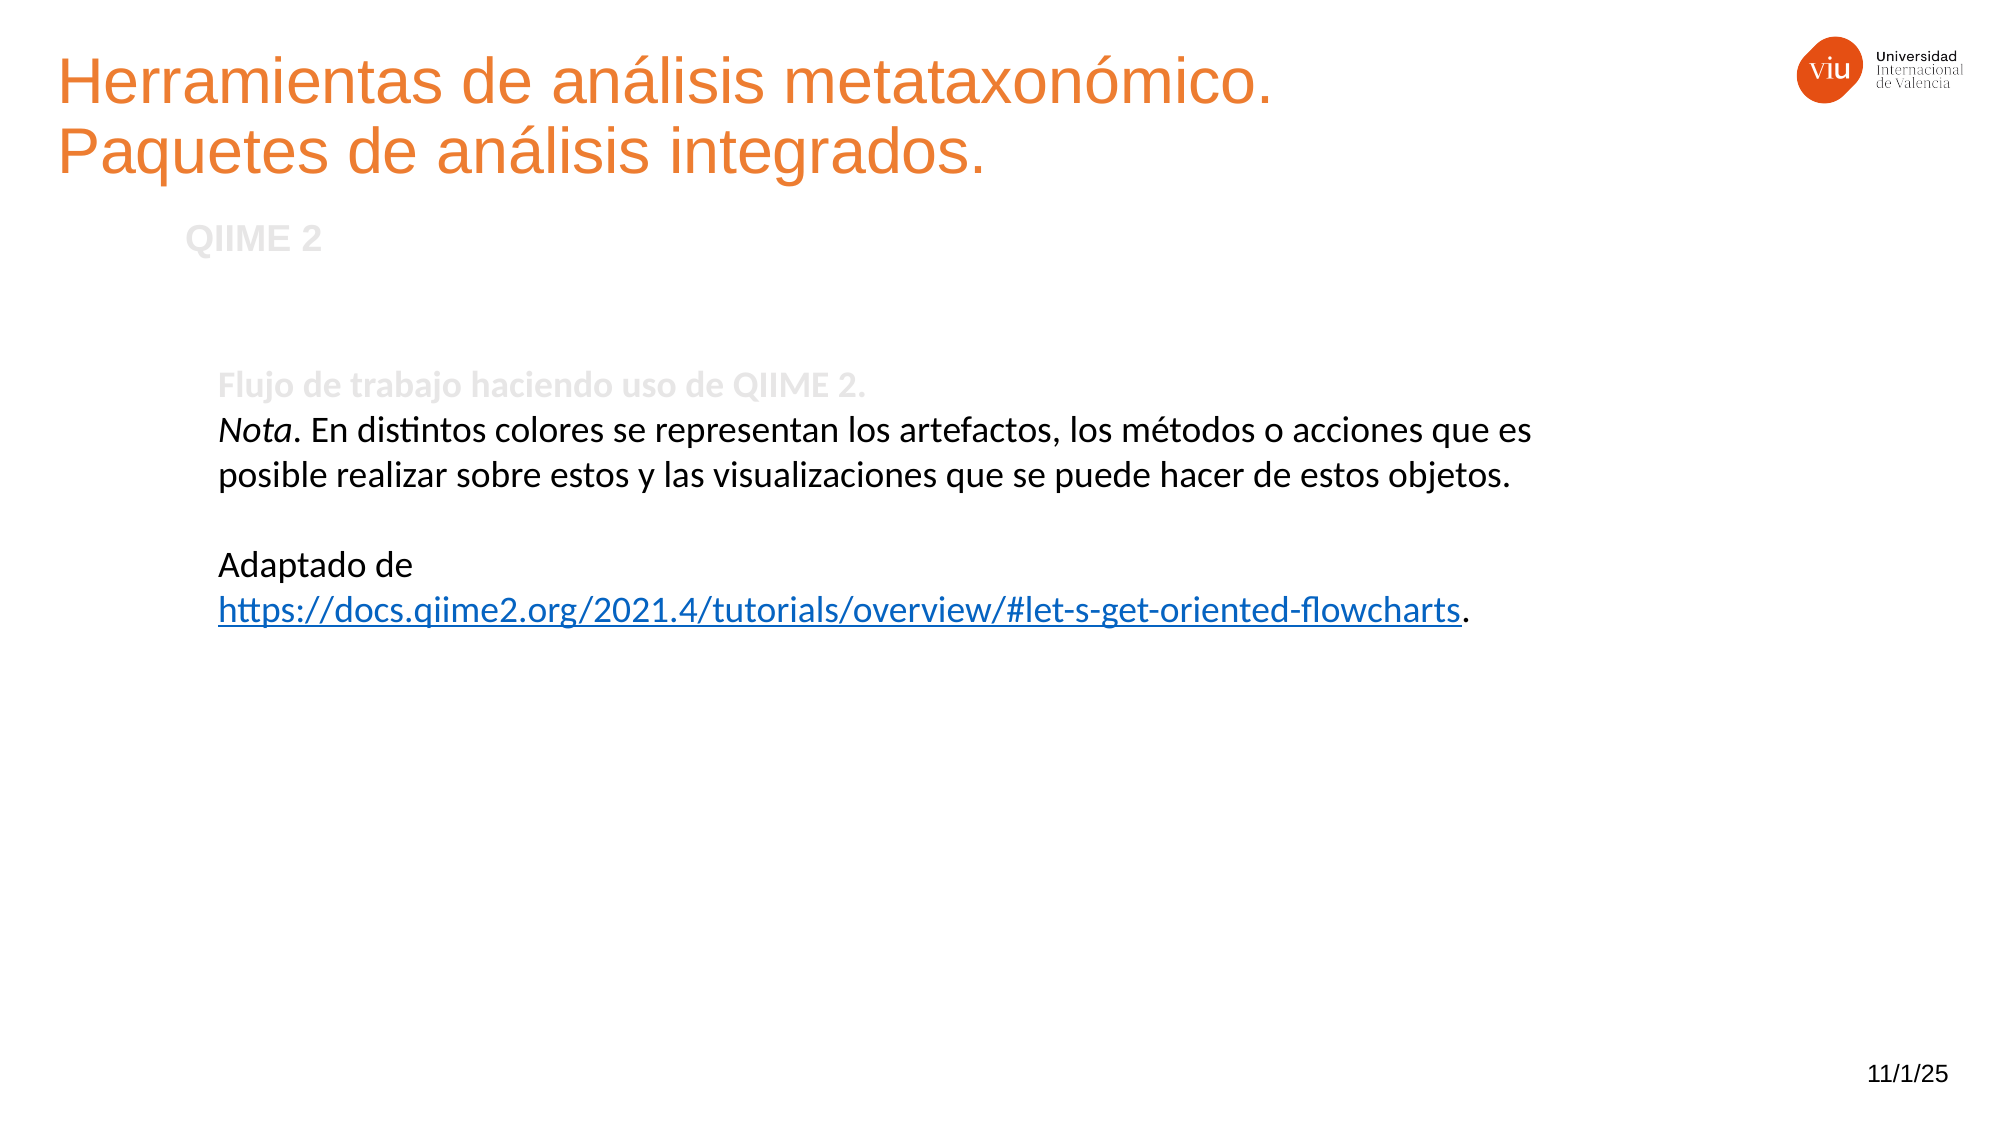

Herramientas de análisis metataxonómico. Paquetes de análisis integrados.
QIIME 2

Flujo de trabajo haciendo uso de QIIME 2.
Nota. En distintos colores se representan los artefactos, los métodos o acciones que es posible realizar sobre estos y las visualizaciones que se puede hacer de estos objetos.

Adaptado de https://docs.qiime2.org/2021.4/tutorials/overview/#let-s-get-oriented-flowcharts.